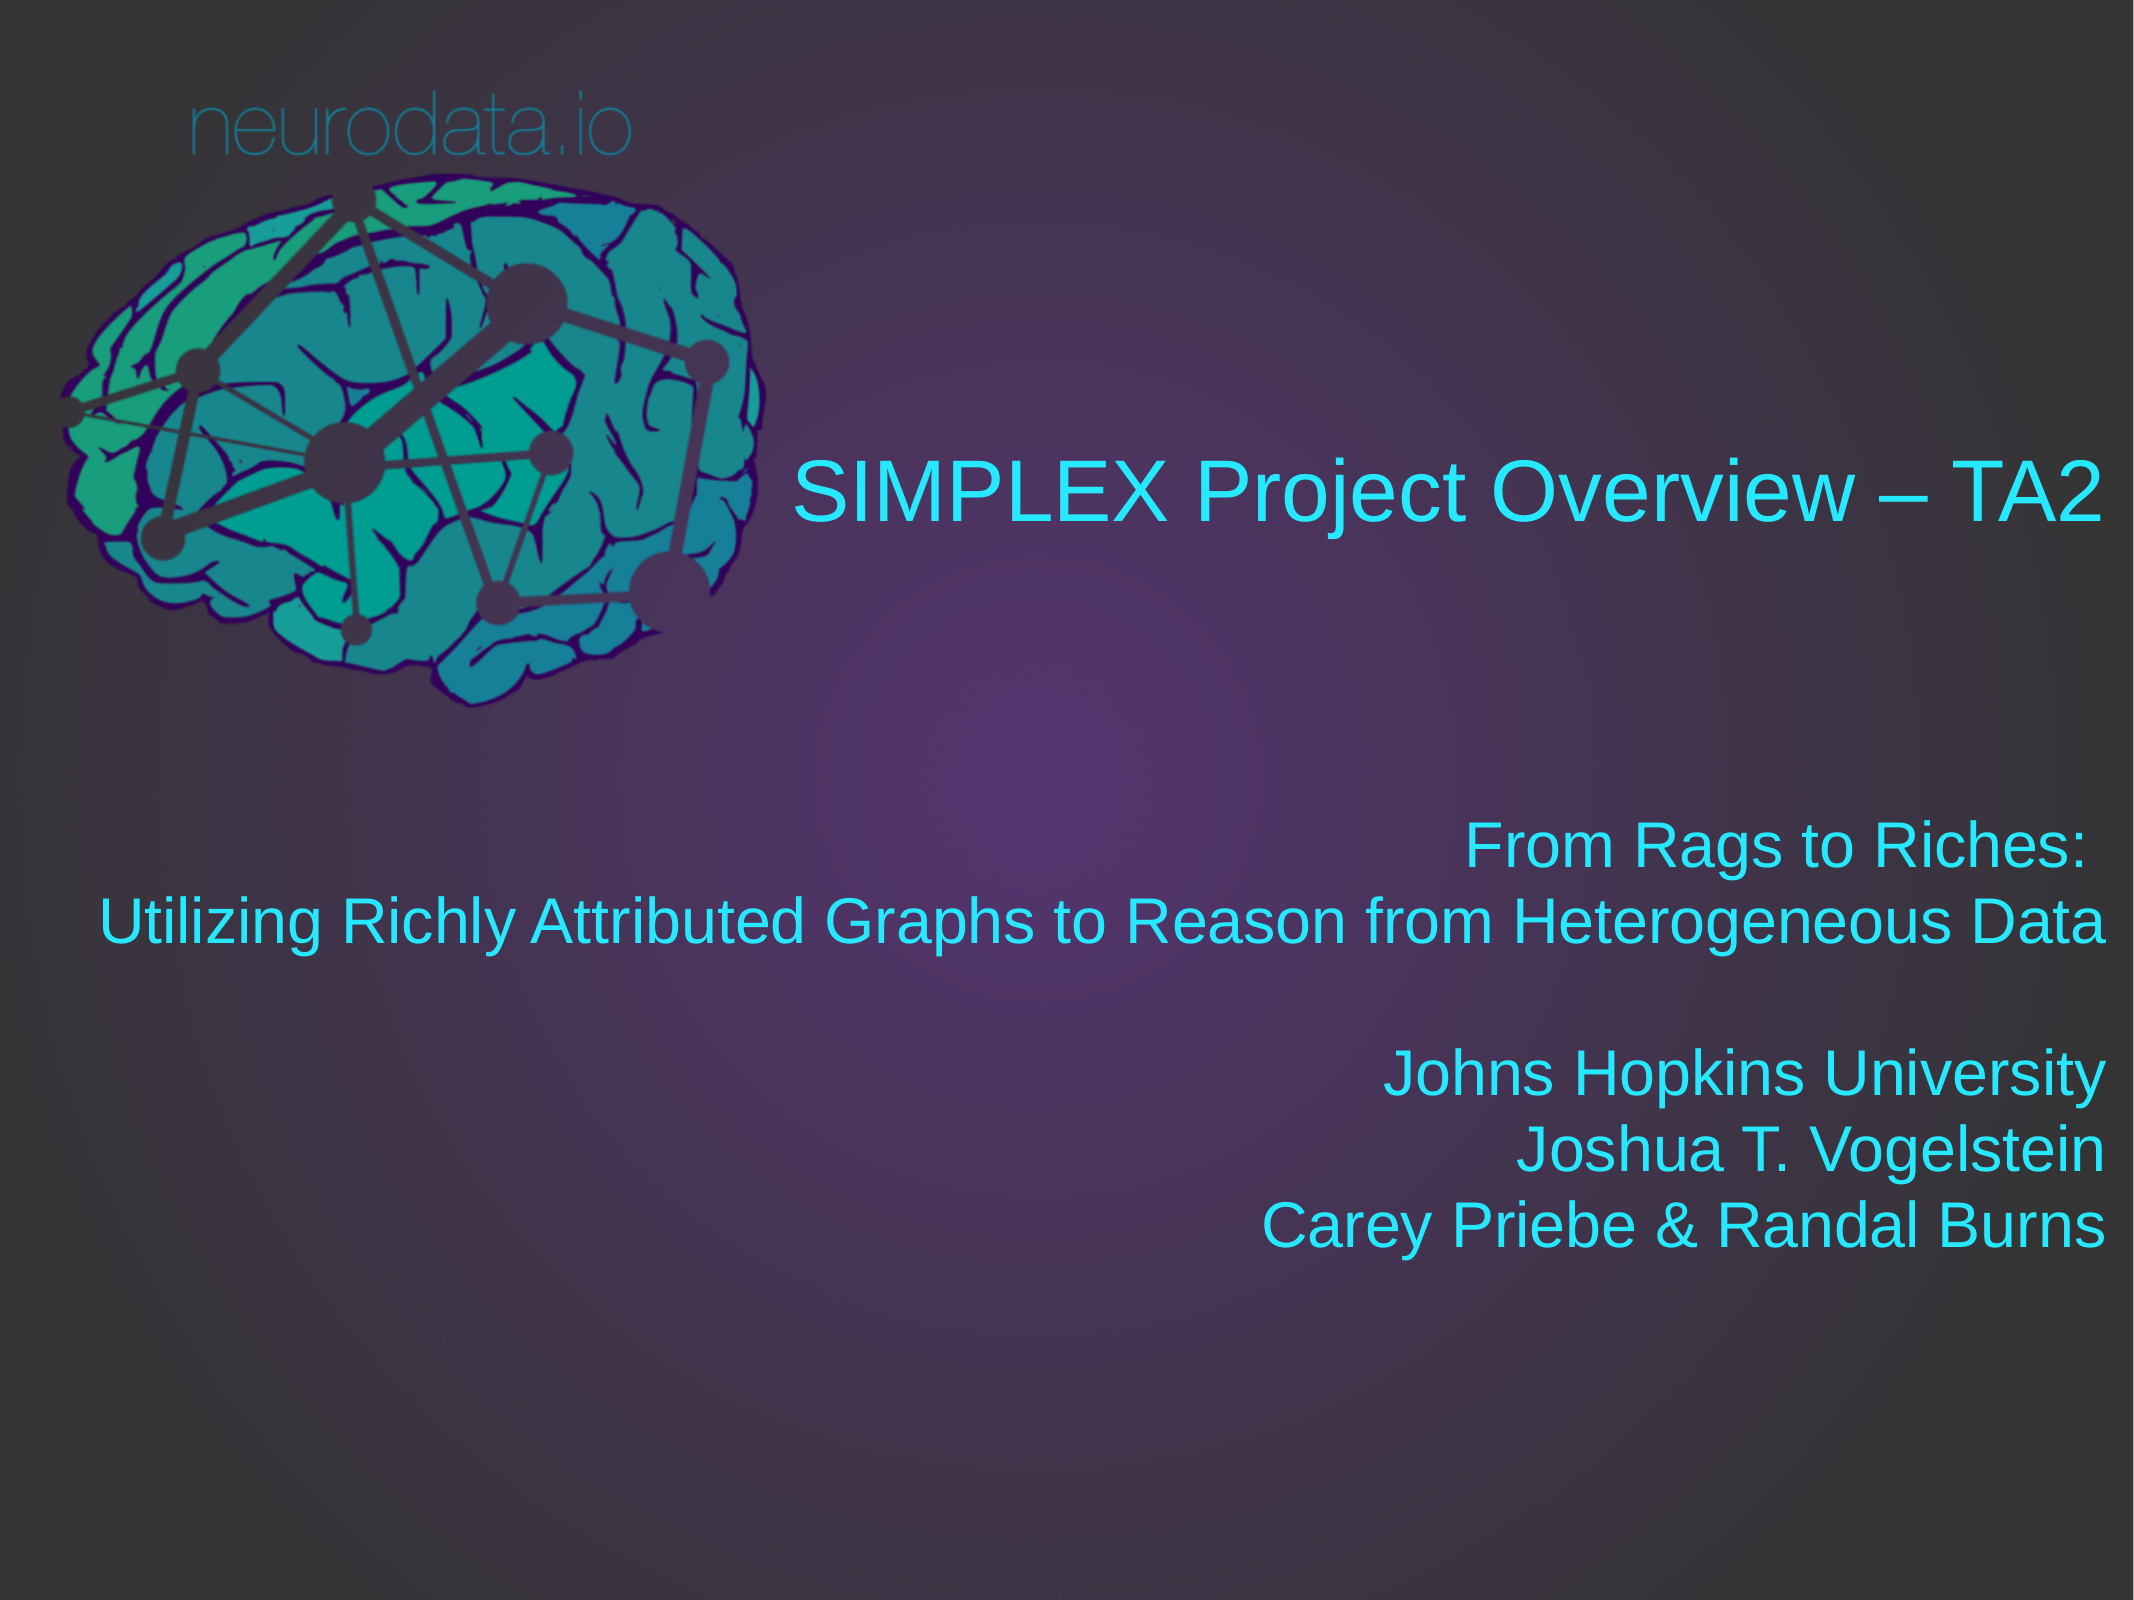

# SIMPLEX Project Overview – TA2
From Rags to Riches:
Utilizing Richly Attributed Graphs to Reason from Heterogeneous Data

Johns Hopkins University
Joshua T. Vogelstein
Carey Priebe & Randal Burns